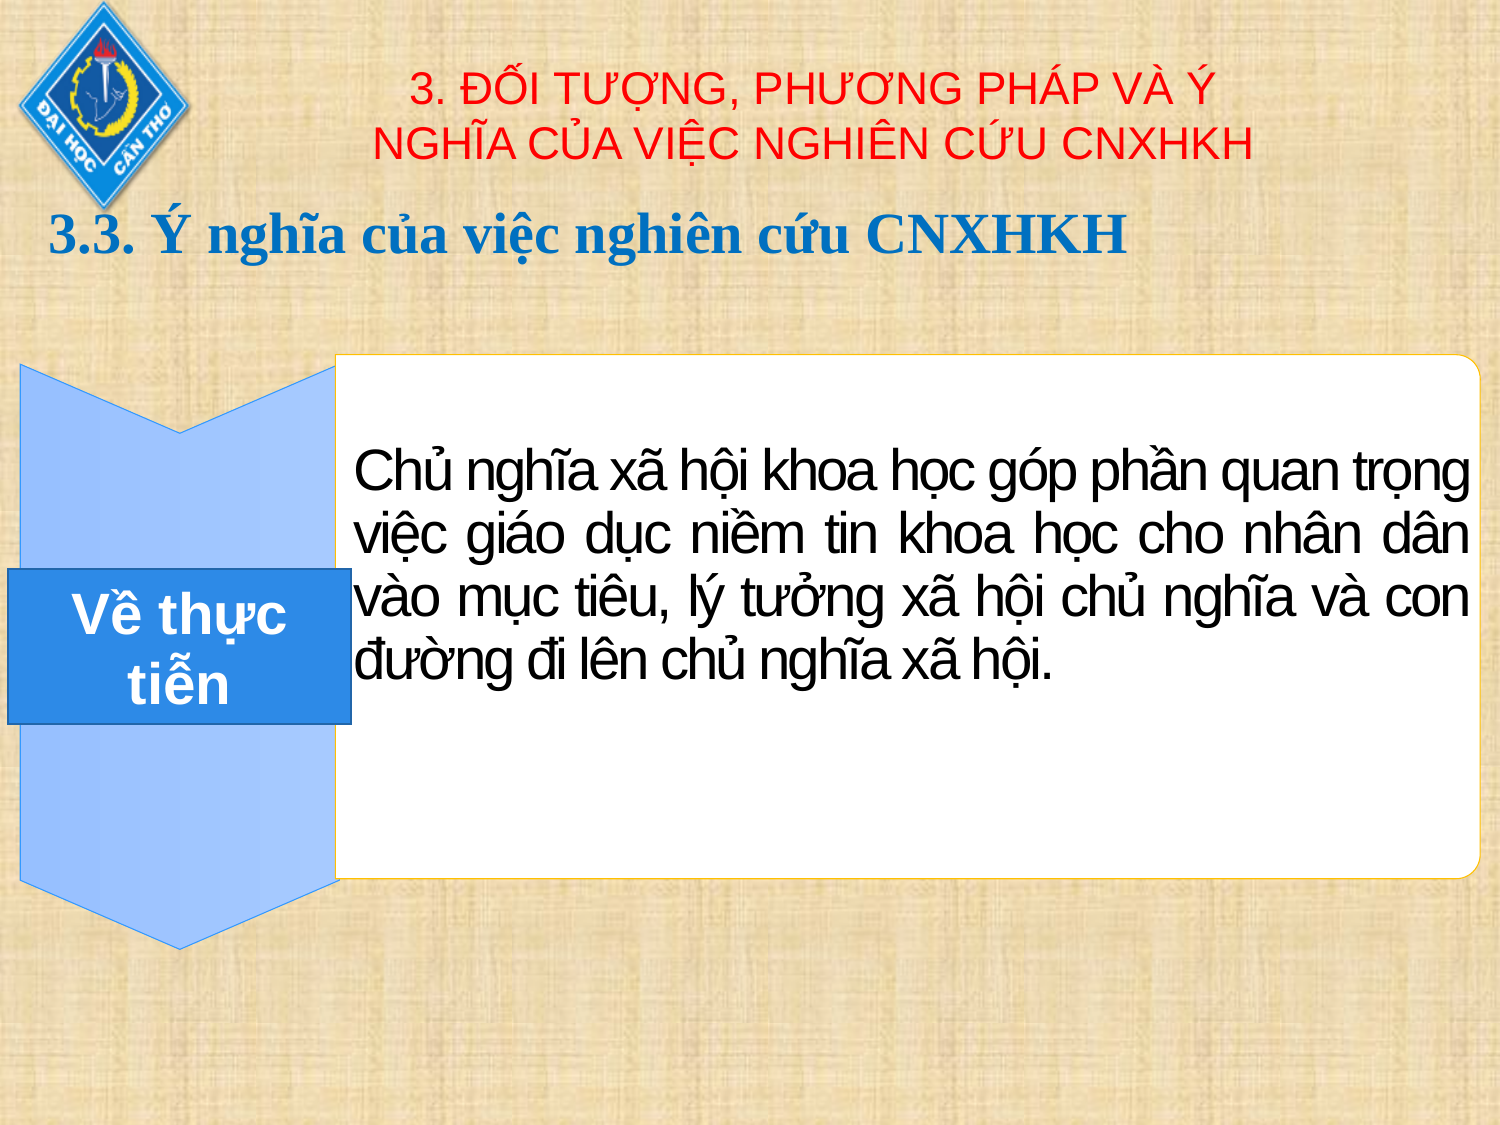

# 3. ĐỐI TƯỢNG, PHƯƠNG PHÁP VÀ Ý NGHĨA CỦA VIỆC NGHIÊN CỨU CNXHKH
3.3. Ý nghĩa của việc nghiên cứu CNXHKH

Chủ nghĩa xã hội khoa học góp phần quan trọng việc giáo dục niềm tin khoa học cho nhân dân vào mục tiêu, lý tưởng xã hội chủ nghĩa và con đường đi lên chủ nghĩa xã hội.

Về thực tiễn